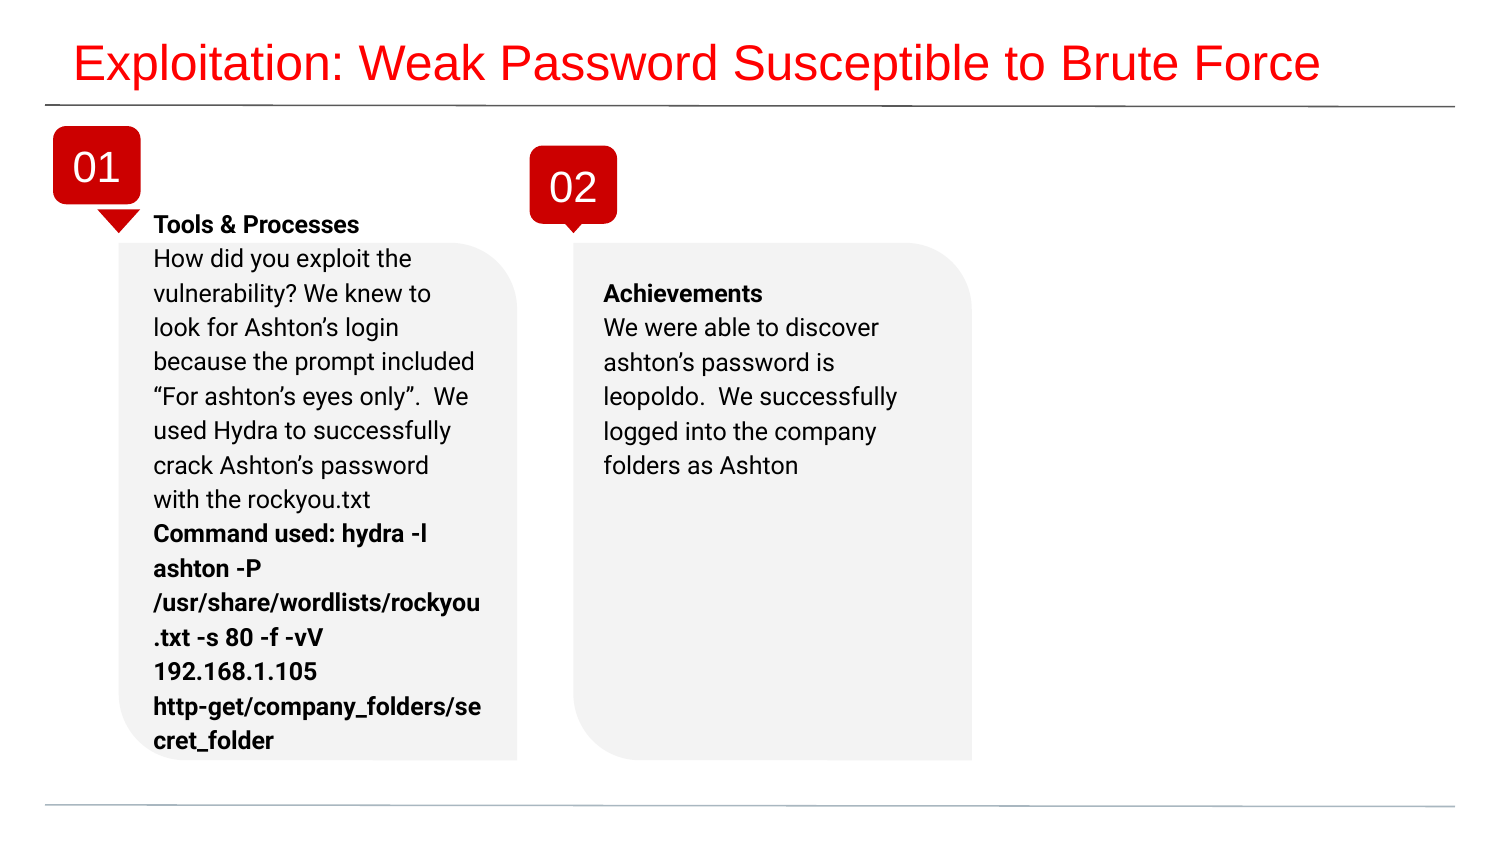

# Exploitation: Weak Password Susceptible to Brute Force
01

02

Tools & Processes
How did you exploit the vulnerability? We knew to look for Ashton’s login because the prompt included “For ashton’s eyes only”.  We used Hydra to successfully crack Ashton’s password with the rockyou.txt
Command used: hydra -l ashton -P /usr/share/wordlists/rockyou.txt -s 80 -f -vV 192.168.1.105 http-get/company_folders/secret_folder

Achievements
We were able to discover ashton’s password is leopoldo.  We successfully logged into the company folders as Ashton